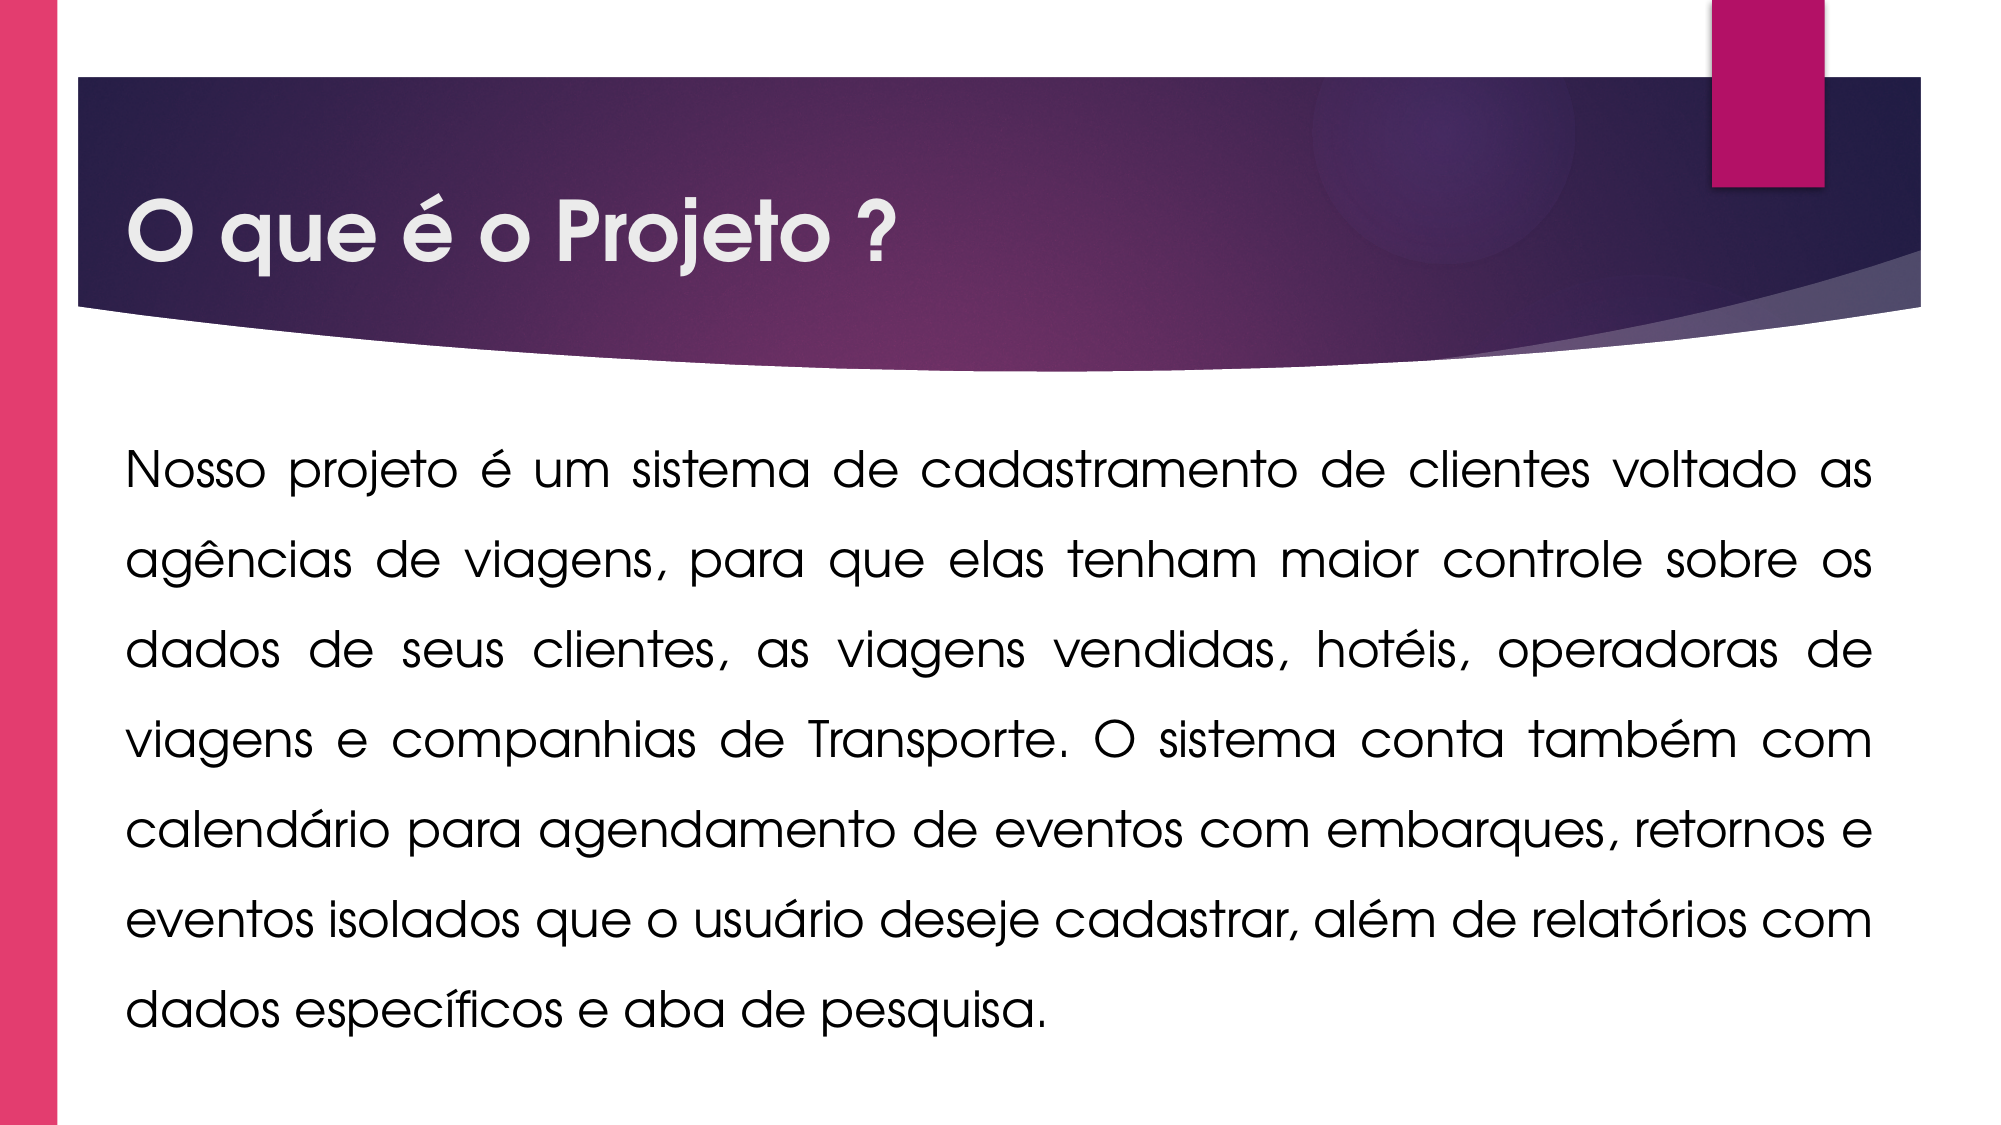

# O que é o Projeto ?
Nosso projeto é um sistema de cadastramento de clientes voltado as agências de viagens, para que elas tenham maior controle sobre os dados de seus clientes, as viagens vendidas, hotéis, operadoras de viagens e companhias de Transporte. O sistema conta também com calendário para agendamento de eventos com embarques, retornos e eventos isolados que o usuário deseje cadastrar, além de relatórios com dados específicos e aba de pesquisa.